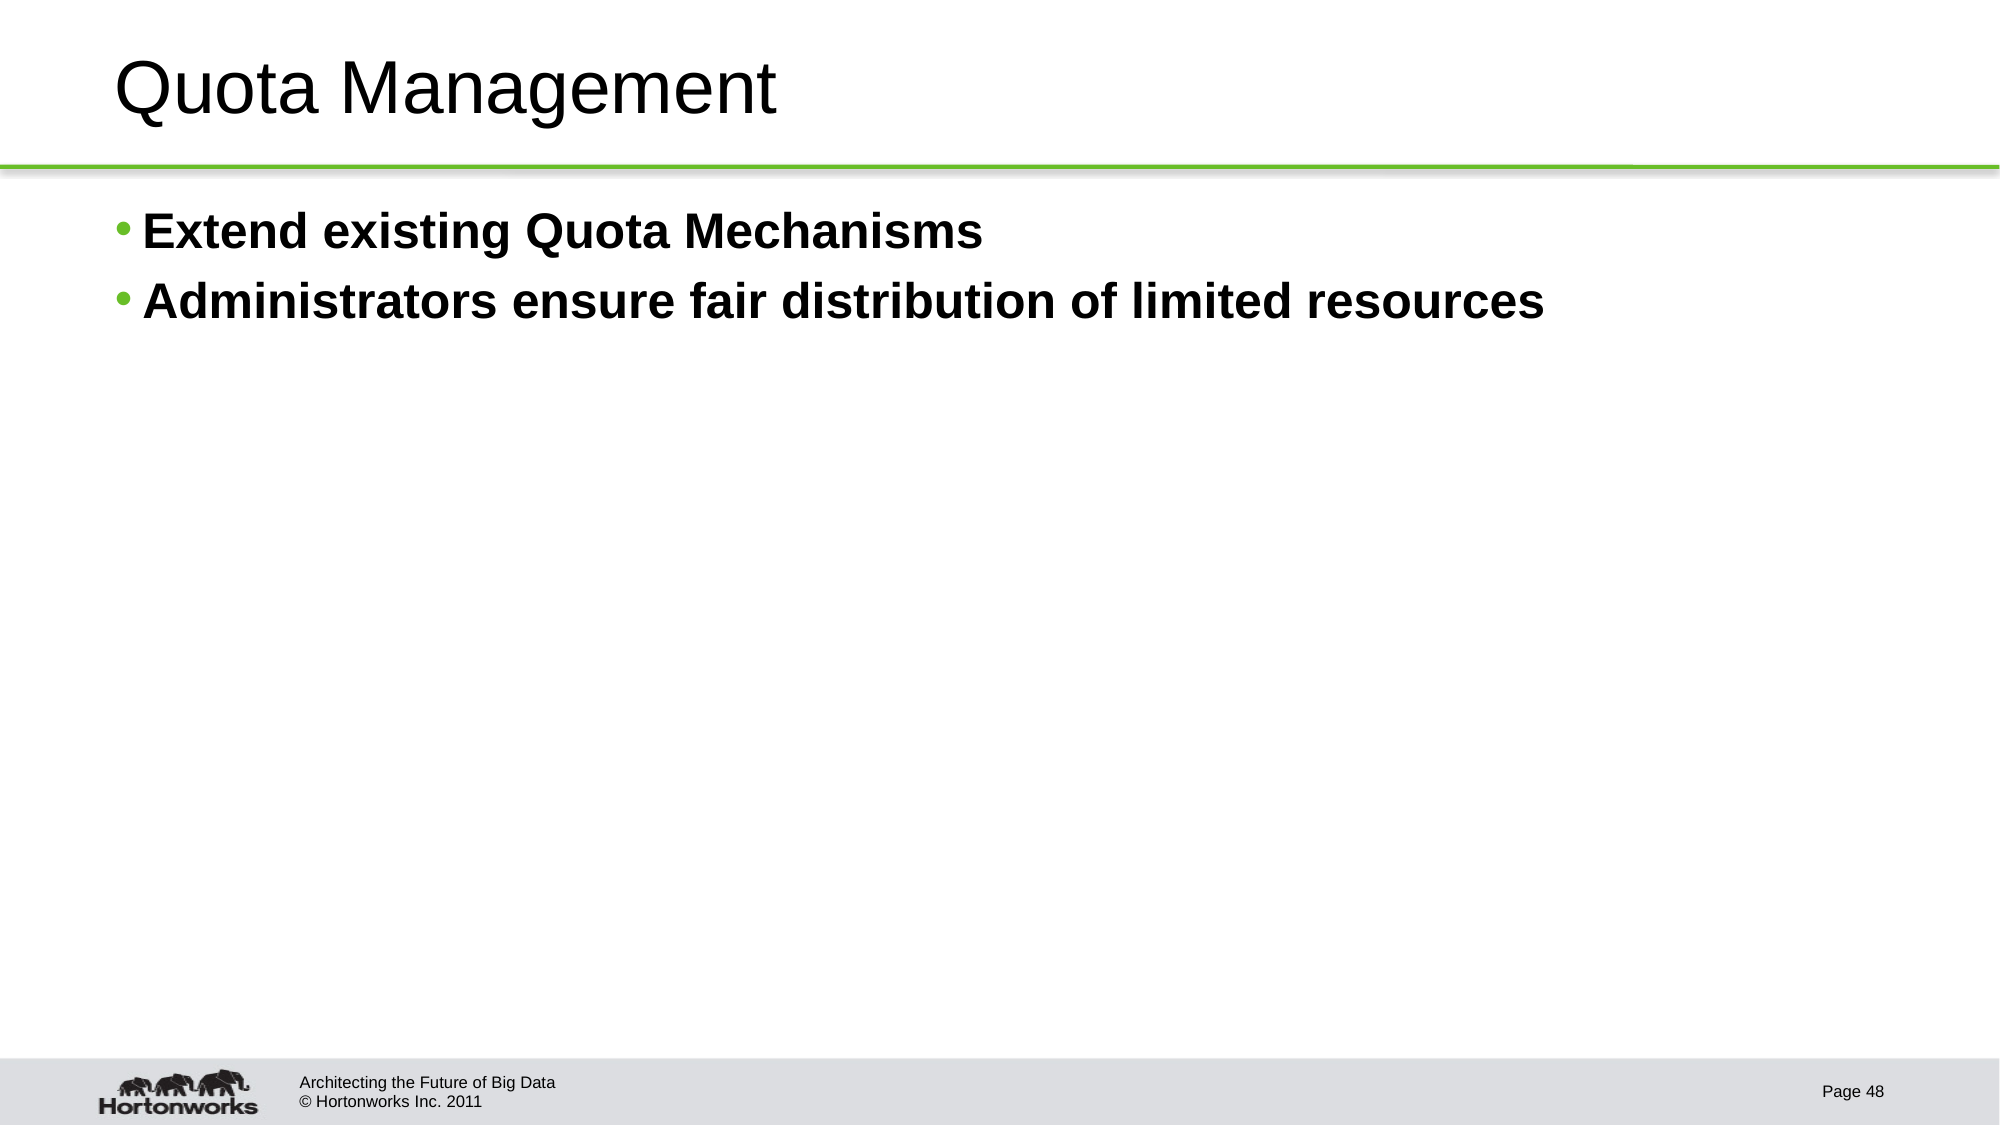

# Quota Management
Extend existing Quota Mechanisms
Administrators ensure fair distribution of limited resources
Architecting the Future of Big Data
Page 48